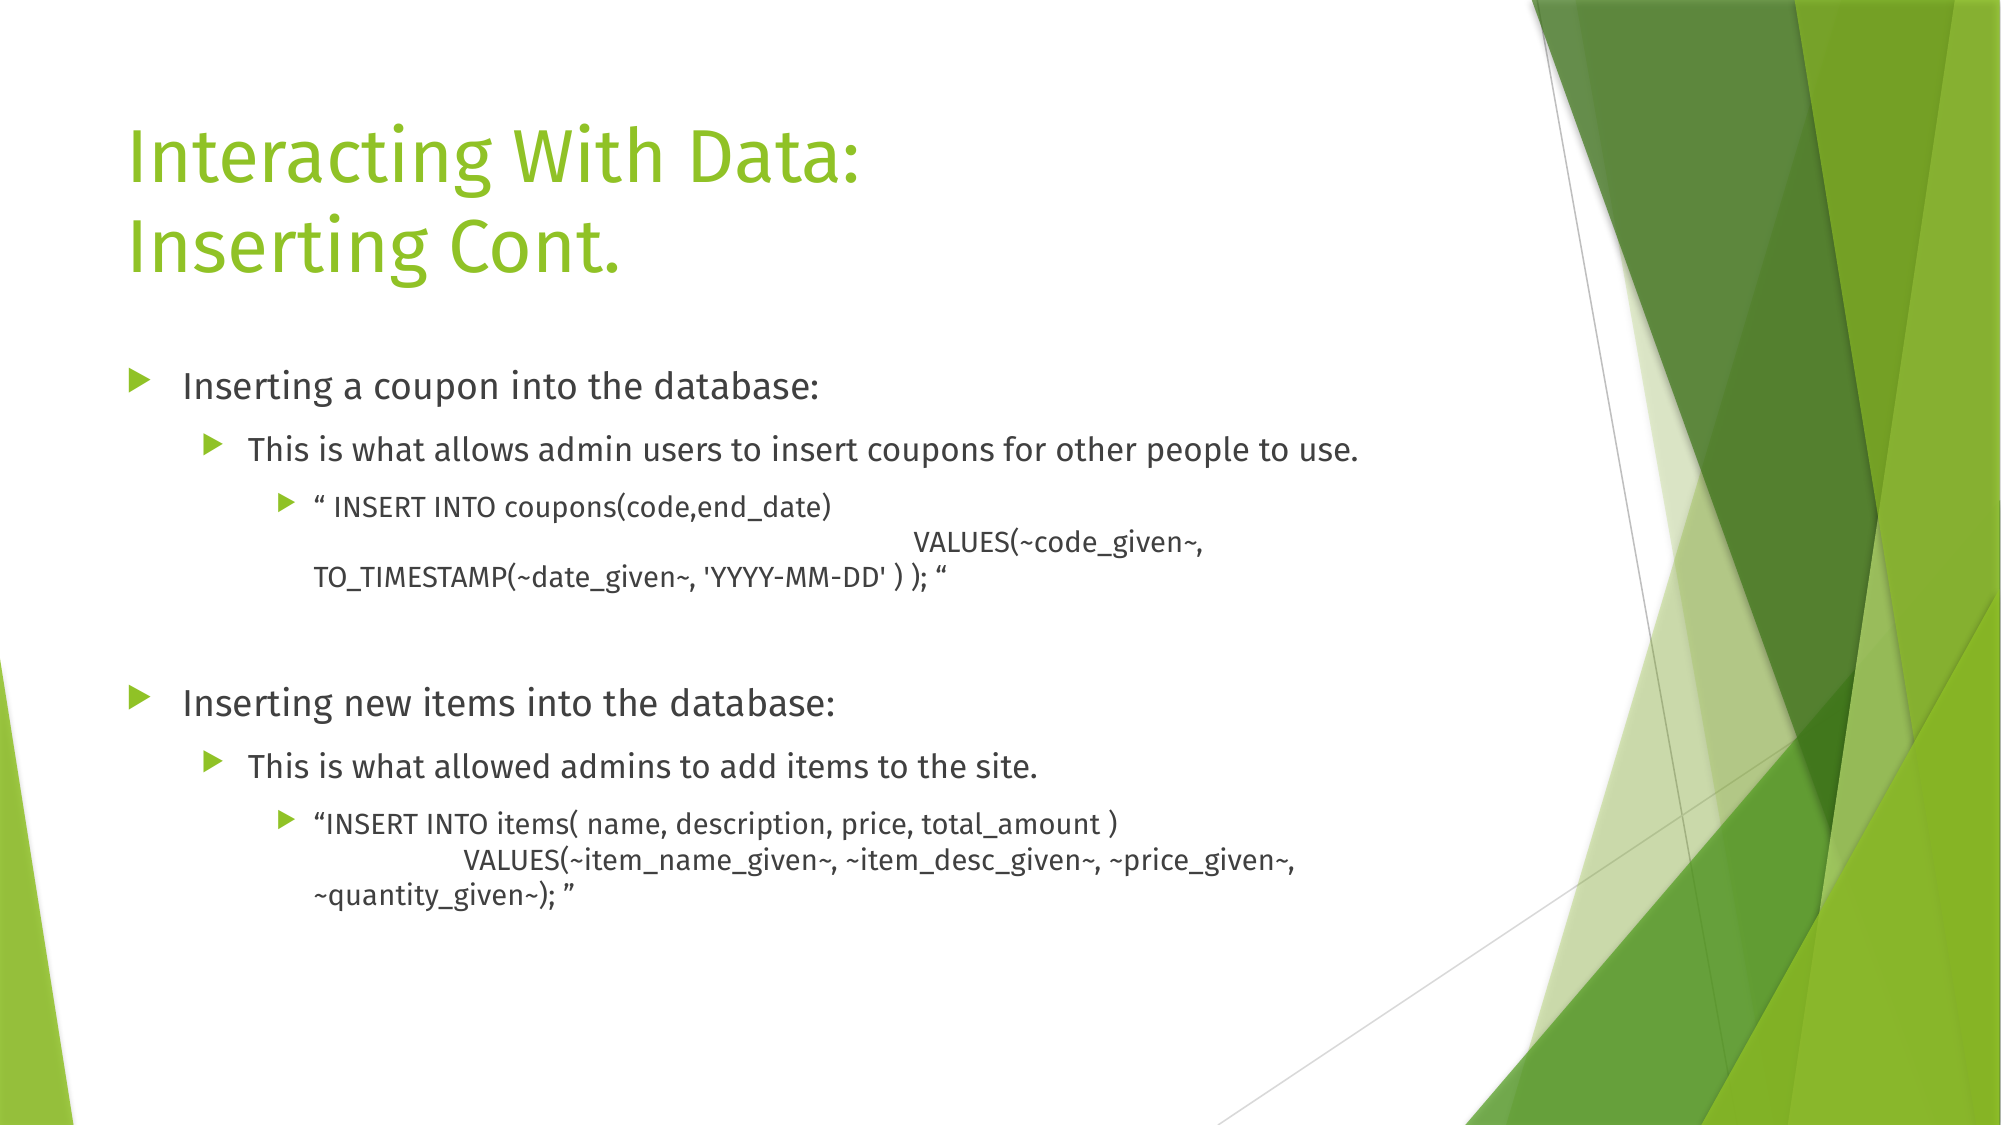

# Interacting With Data: Inserting Cont.
Inserting a coupon into the database:
This is what allows admin users to insert coupons for other people to use.
“ INSERT INTO coupons(code,end_date) 								VALUES(~code_given~, TO_TIMESTAMP(~date_given~, 'YYYY-MM-DD' ) ); “

Inserting new items into the database:
This is what allowed admins to add items to the site.
“INSERT INTO items( name, description, price, total_amount ) 			VALUES(~item_name_given~, ~item_desc_given~, ~price_given~, ~quantity_given~); ”